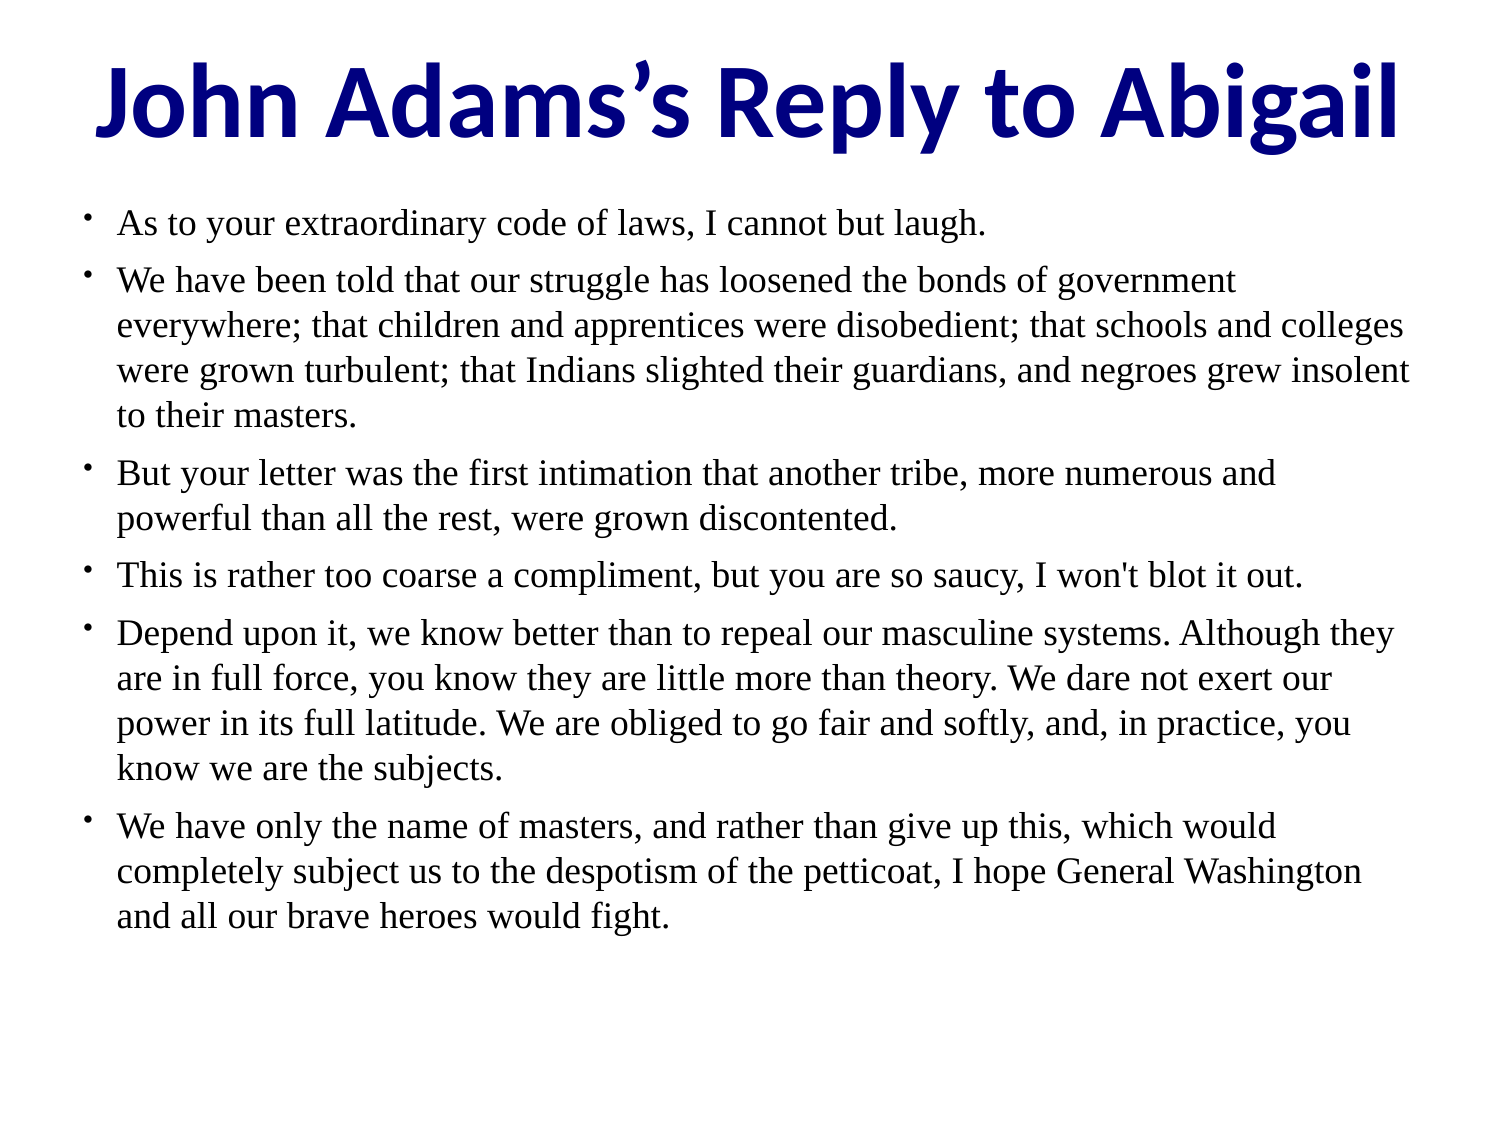

John Adams’s Reply to Abigail
As to your extraordinary code of laws, I cannot but laugh.
We have been told that our struggle has loosened the bonds of government everywhere; that children and apprentices were disobedient; that schools and colleges were grown turbulent; that Indians slighted their guardians, and negroes grew insolent to their masters.
But your letter was the first intimation that another tribe, more numerous and powerful than all the rest, were grown discontented.
This is rather too coarse a compliment, but you are so saucy, I won't blot it out.
Depend upon it, we know better than to repeal our masculine systems. Although they are in full force, you know they are little more than theory. We dare not exert our power in its full latitude. We are obliged to go fair and softly, and, in practice, you know we are the subjects.
We have only the name of masters, and rather than give up this, which would completely subject us to the despotism of the petticoat, I hope General Washington and all our brave heroes would fight.